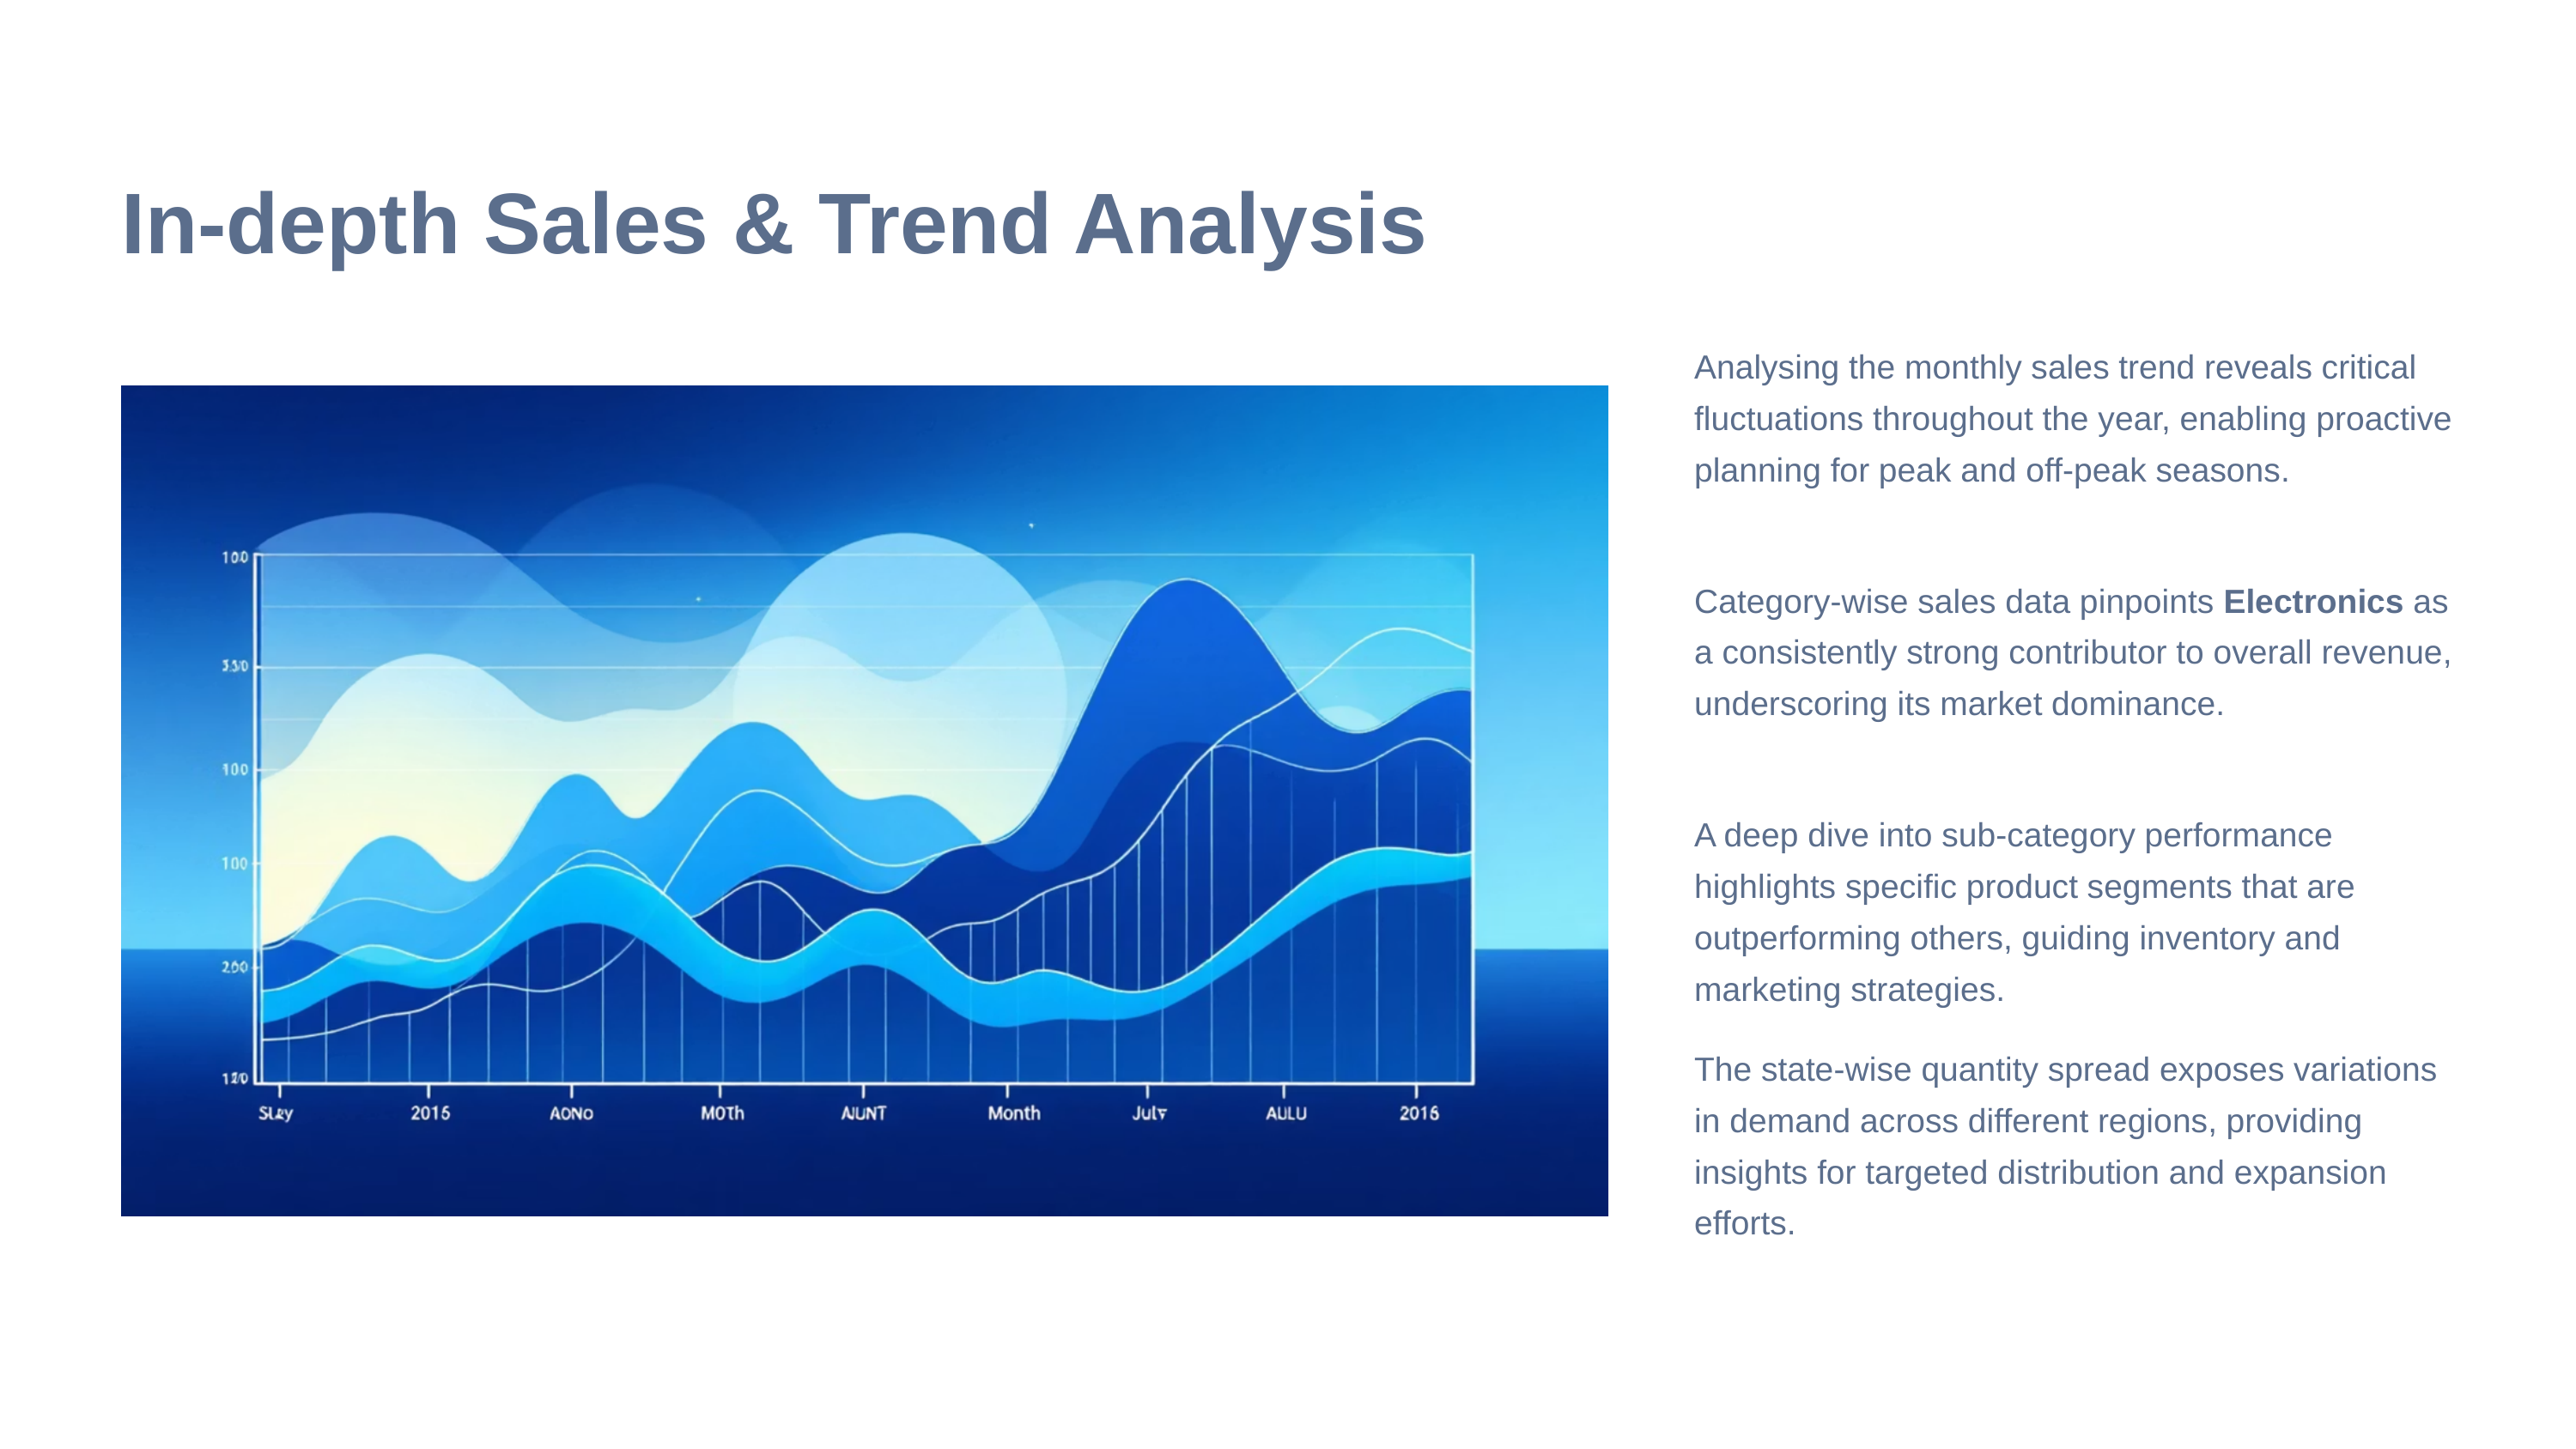

In-depth Sales & Trend Analysis
Analysing the monthly sales trend reveals critical fluctuations throughout the year, enabling proactive planning for peak and off-peak seasons.

Category-wise sales data pinpoints Electronics as a consistently strong contributor to overall revenue, underscoring its market dominance.
A deep dive into sub-category performance highlights specific product segments that are outperforming others, guiding inventory and marketing strategies.
The state-wise quantity spread exposes variations in demand across different regions, providing insights for targeted distribution and expansion efforts.